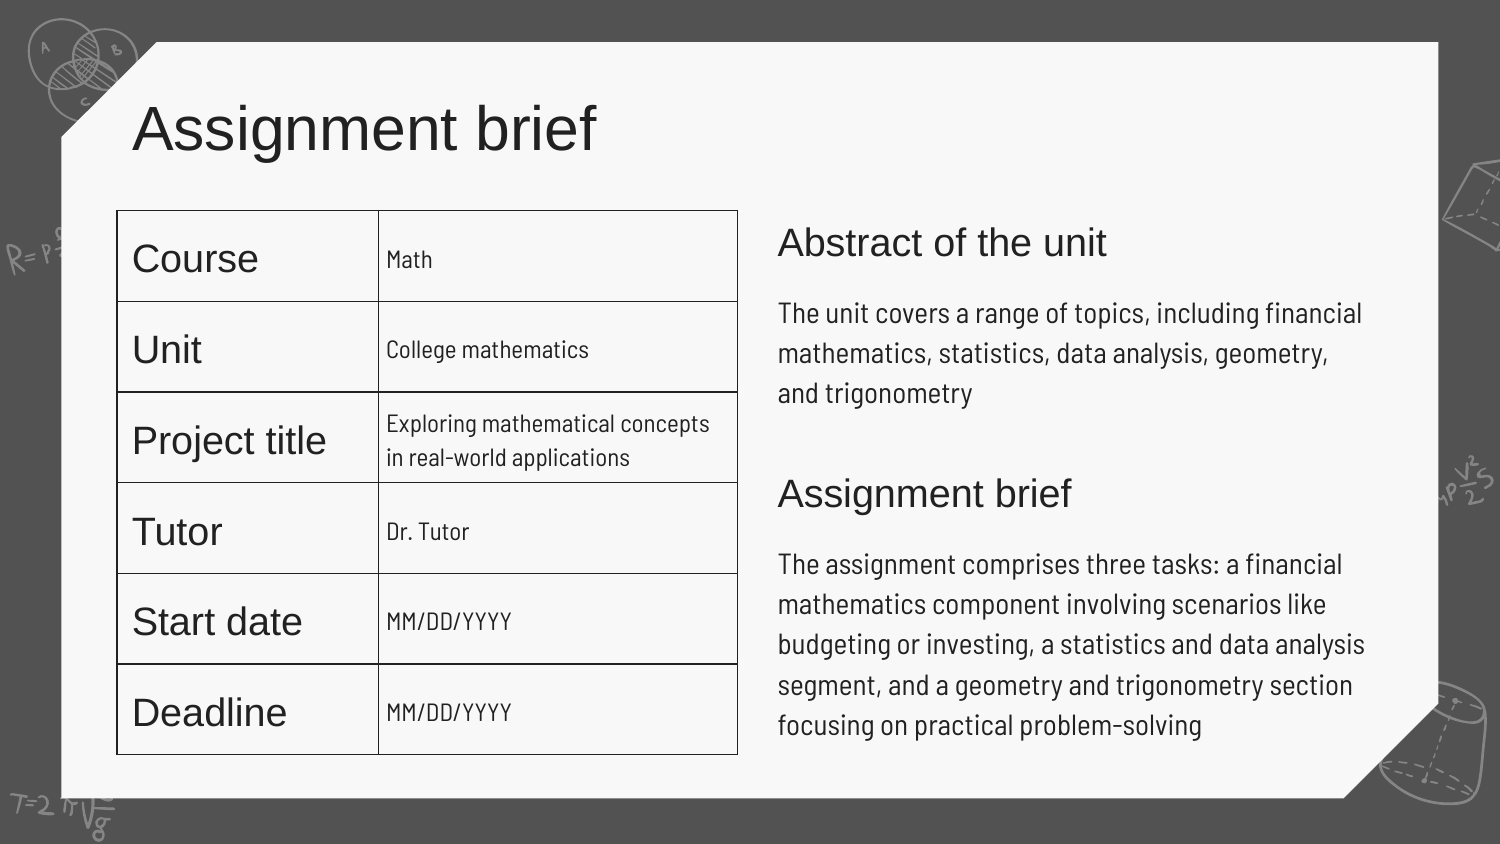

# Assignment brief
Abstract of the unit
| Course | Math |
| --- | --- |
| Unit | College mathematics |
| Project title | Exploring mathematical concepts in real-world applications |
| Tutor | Dr. Tutor |
| Start date | MM/DD/YYYY |
| Deadline | MM/DD/YYYY |
The unit covers a range of topics, including financial mathematics, statistics, data analysis, geometry, and trigonometry
Assignment brief
The assignment comprises three tasks: a financial mathematics component involving scenarios like budgeting or investing, a statistics and data analysis segment, and a geometry and trigonometry section focusing on practical problem-solving